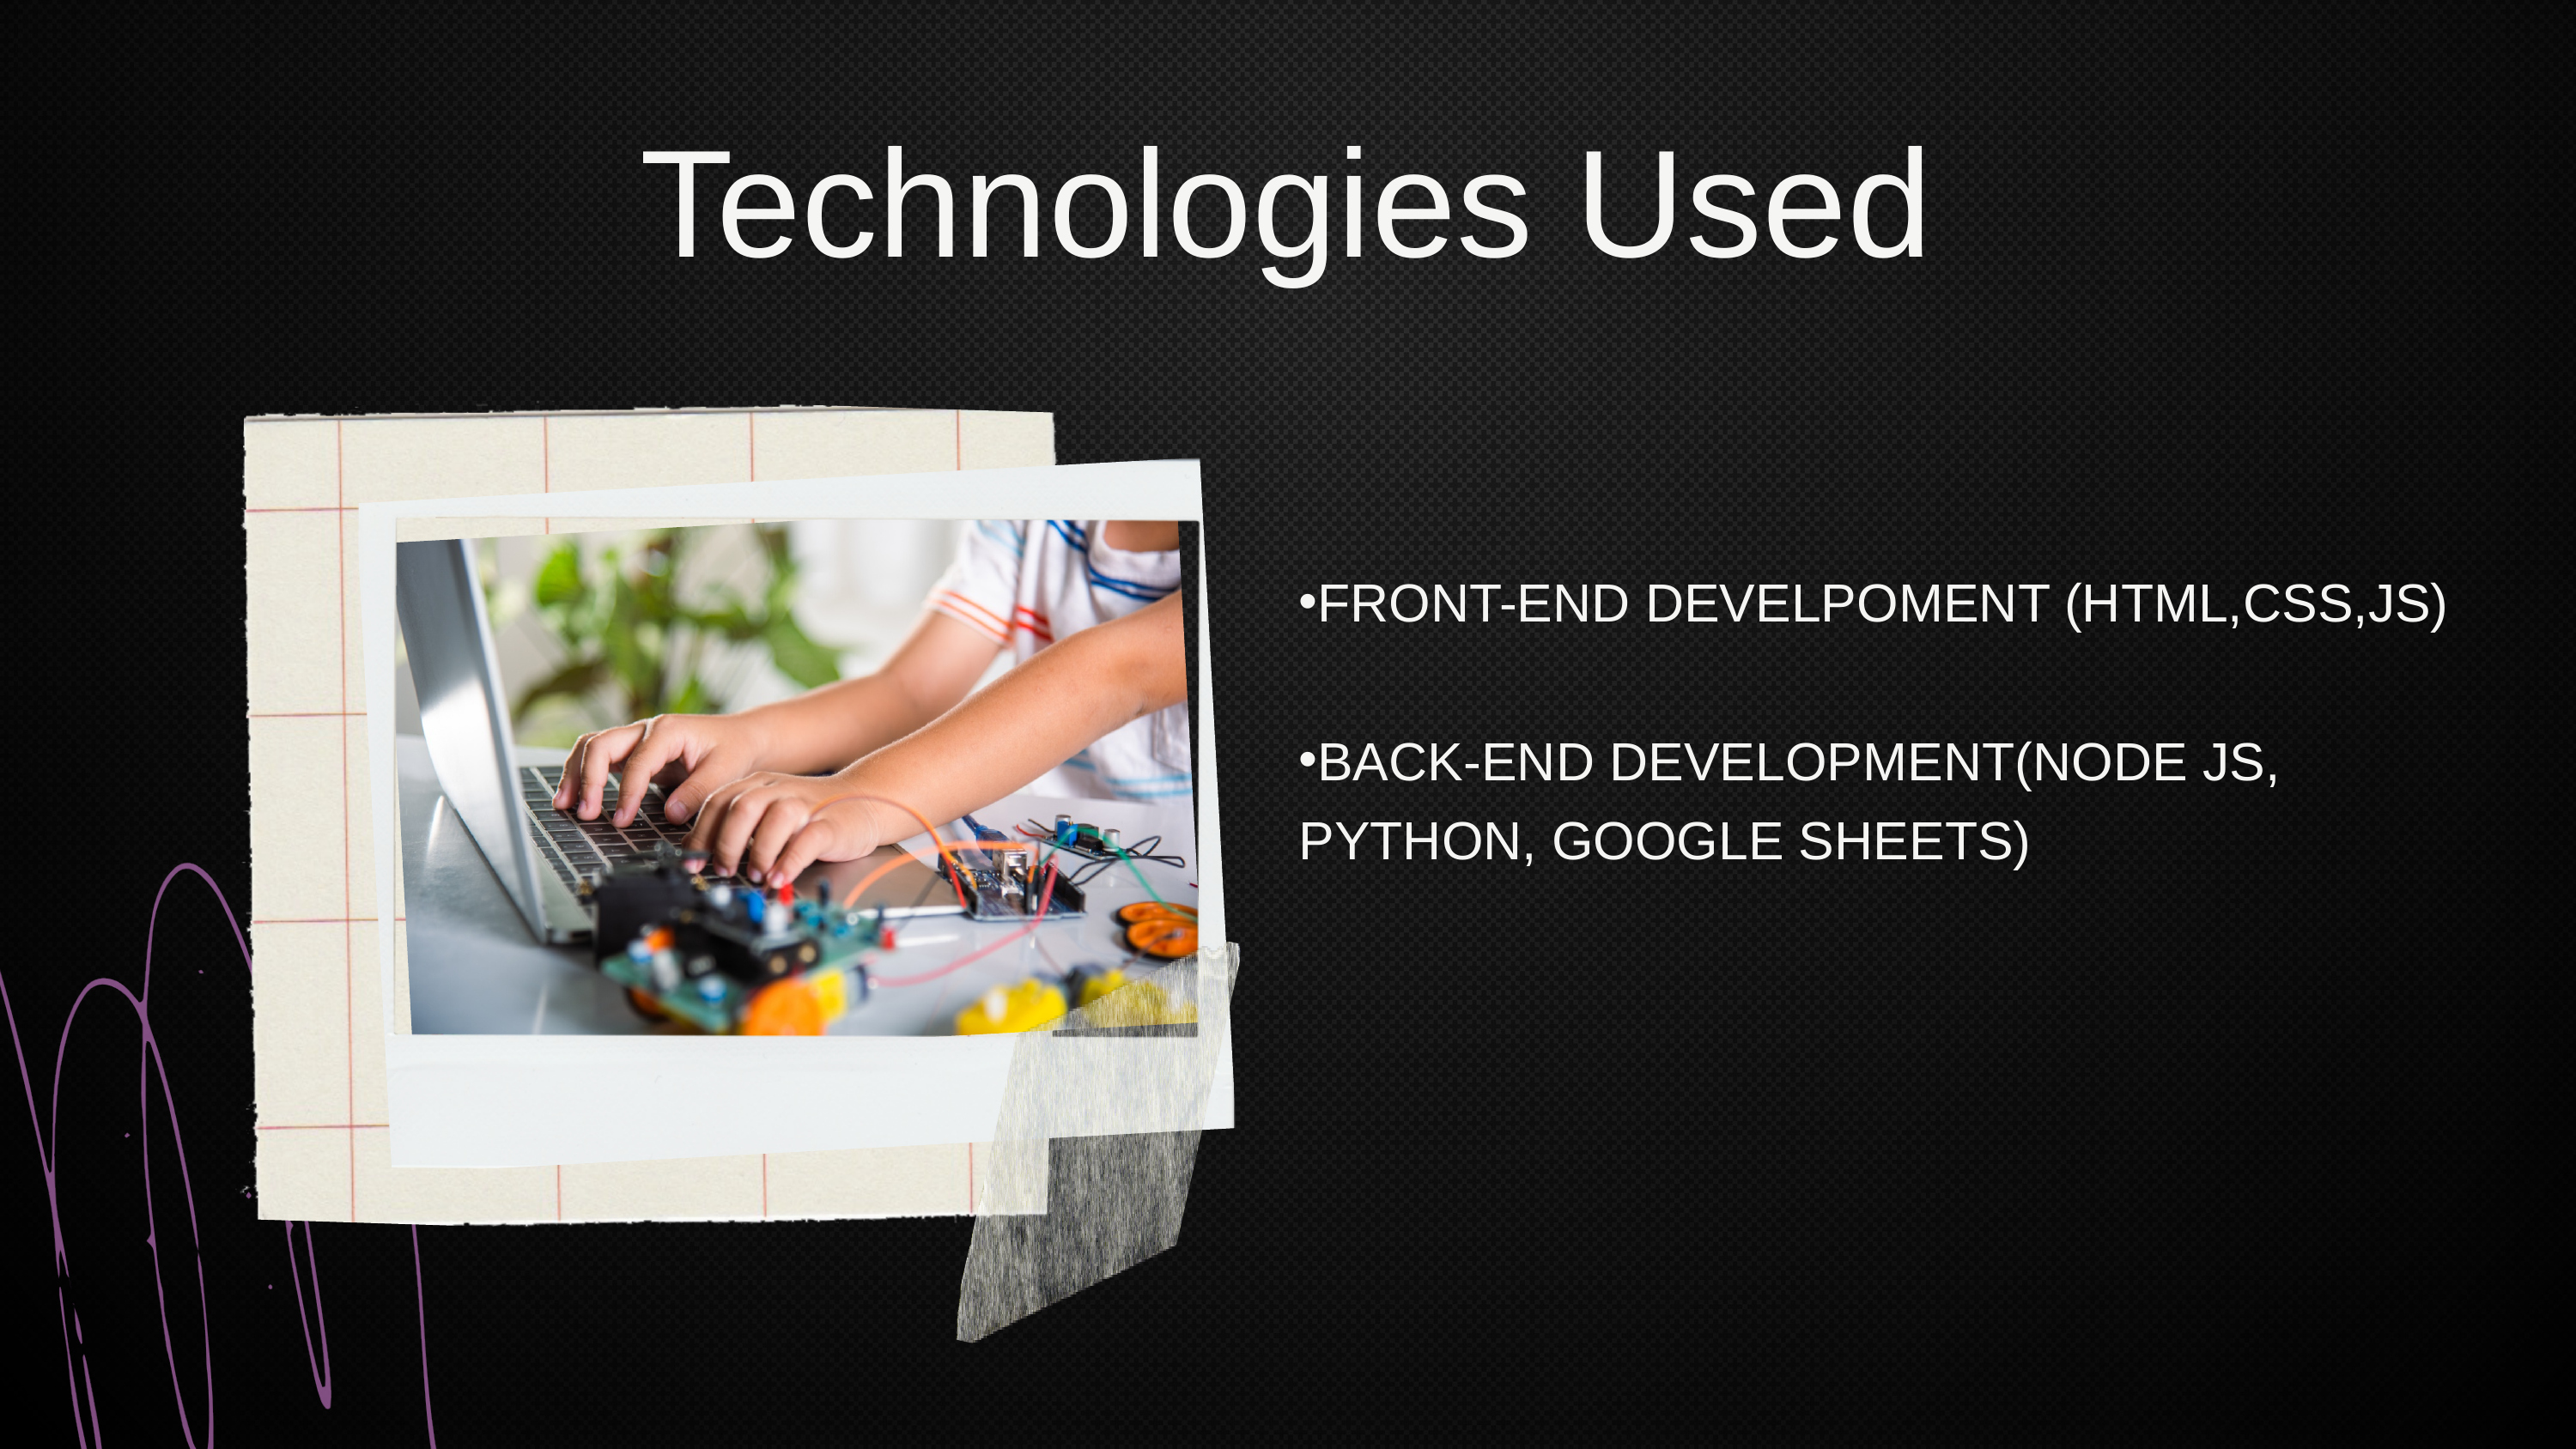

Technologies Used

FRONT-END DEVELPOMENT (HTML,CSS,JS)

BACK-END DEVELOPMENT(NODE JS,  PYTHON, GOOGLE SHEETS)